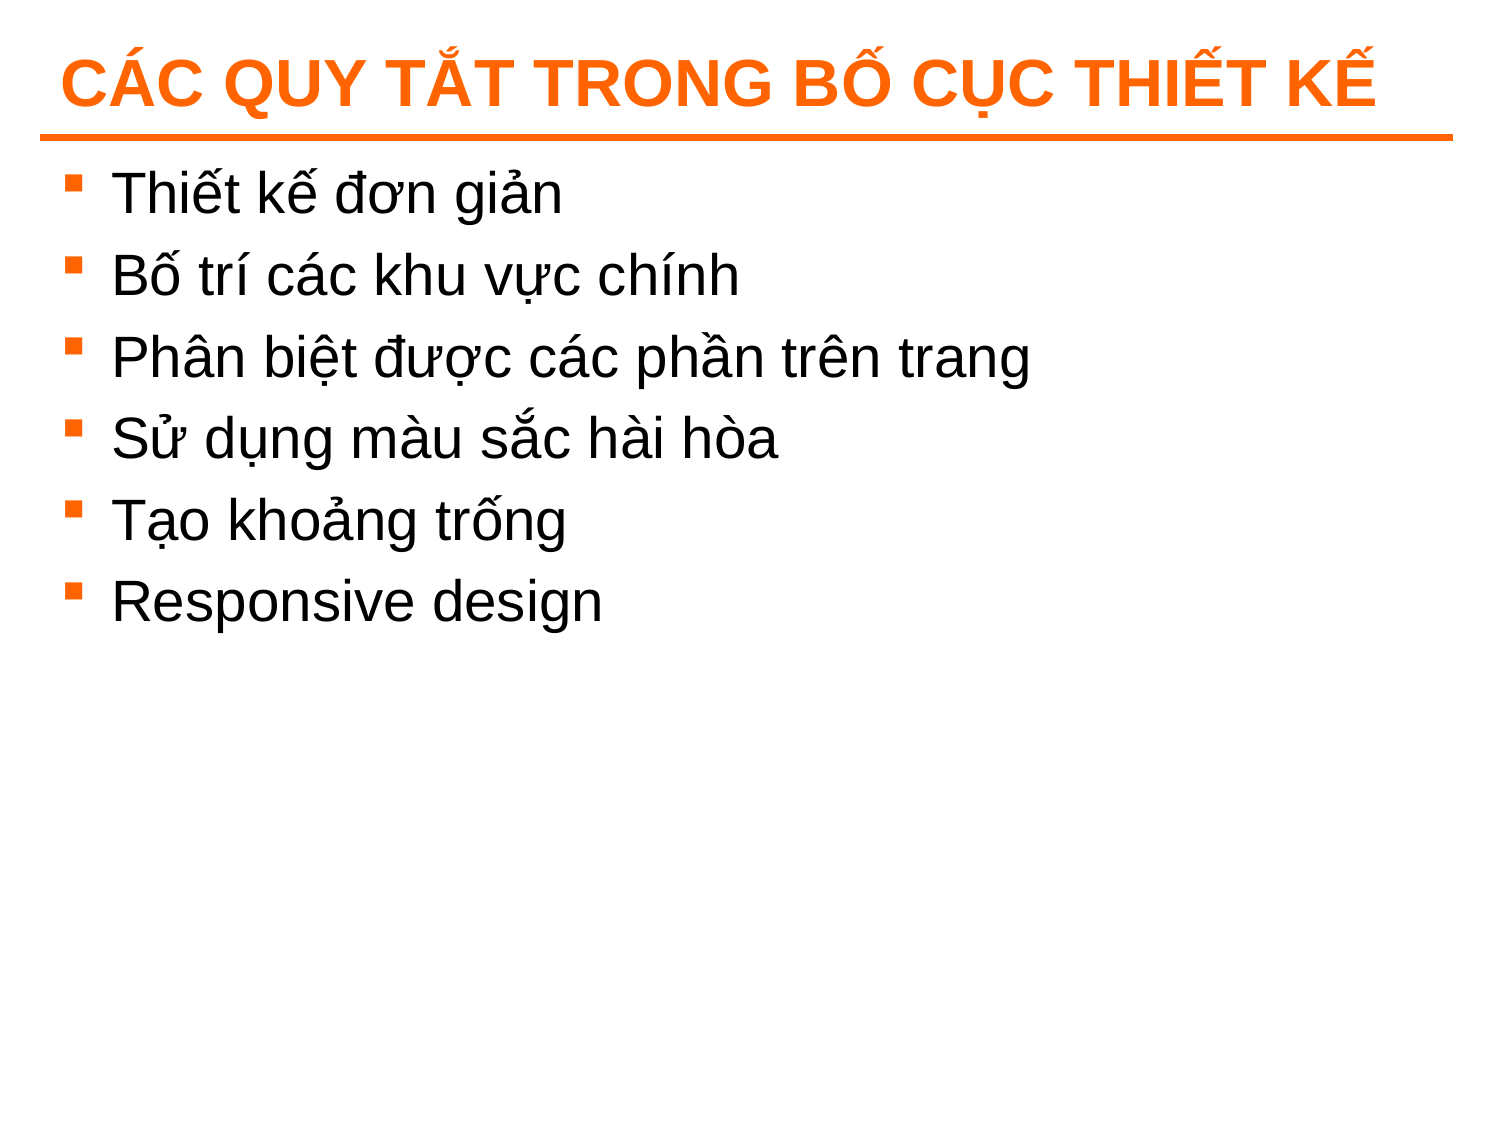

# Các quy tắt trong bố cục thiết kế
Thiết kế đơn giản
Bố trí các khu vực chính
Phân biệt được các phần trên trang
Sử dụng màu sắc hài hòa
Tạo khoảng trống
Responsive design